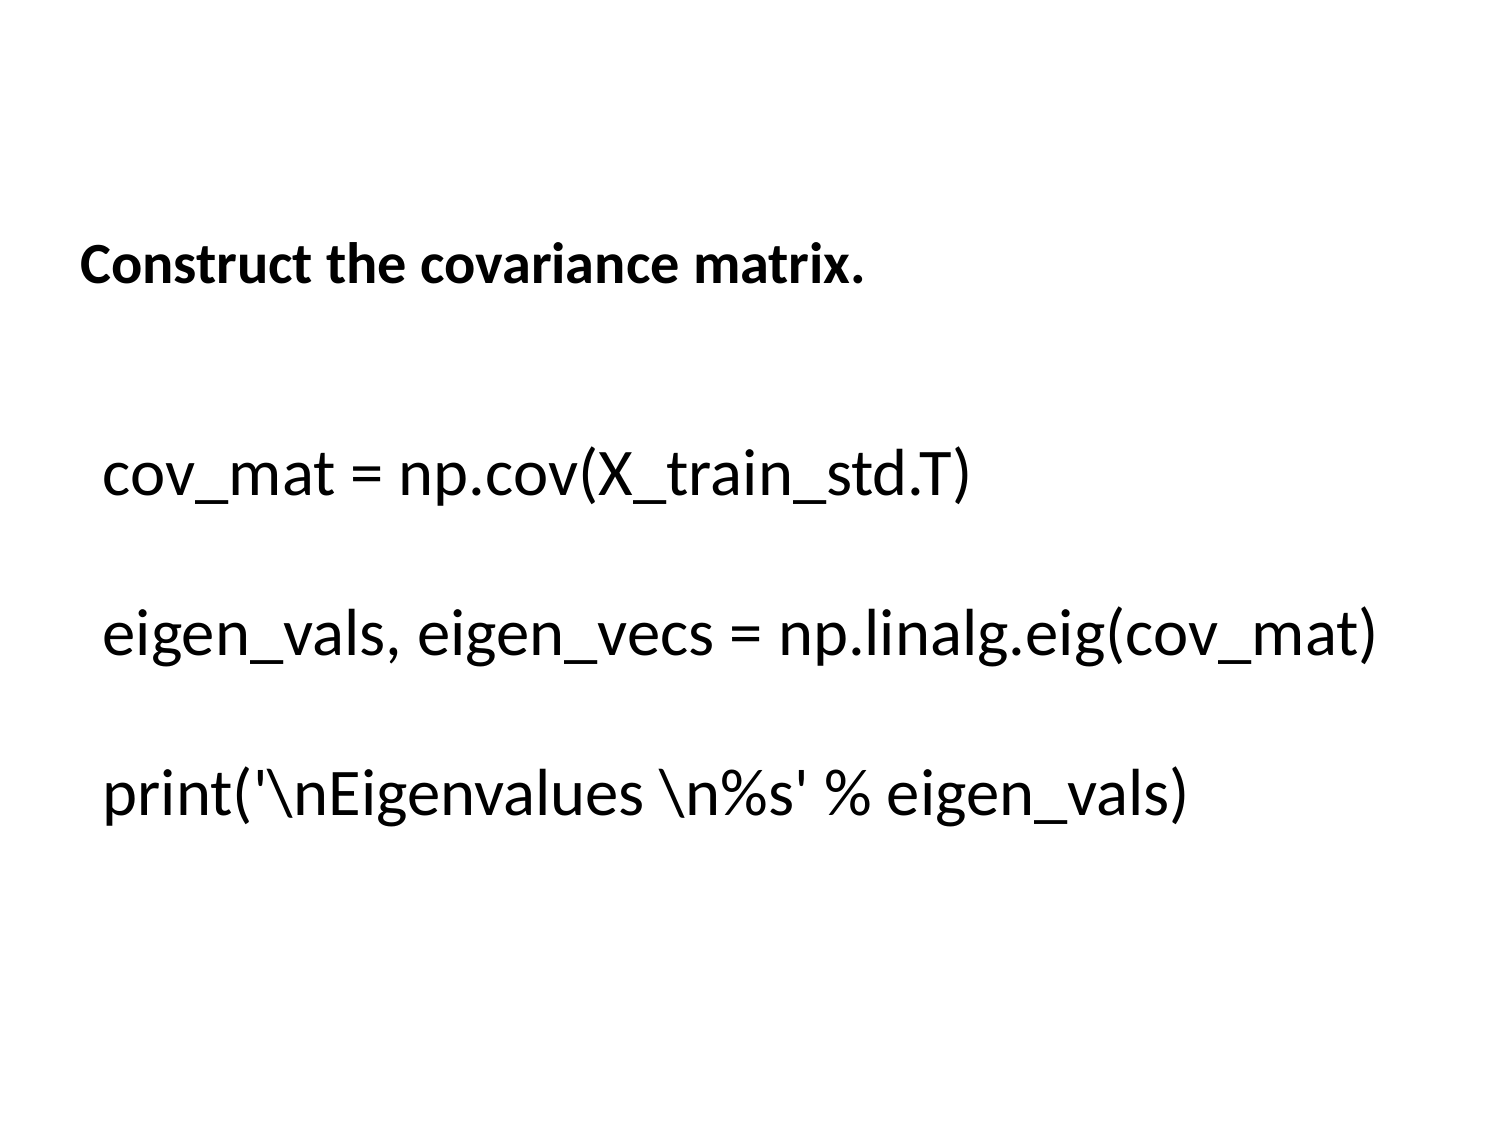

Construct the covariance matrix.
cov_mat = np.cov(X_train_std.T)

eigen_vals, eigen_vecs = np.linalg.eig(cov_mat)

print('\nEigenvalues \n%s' % eigen_vals)